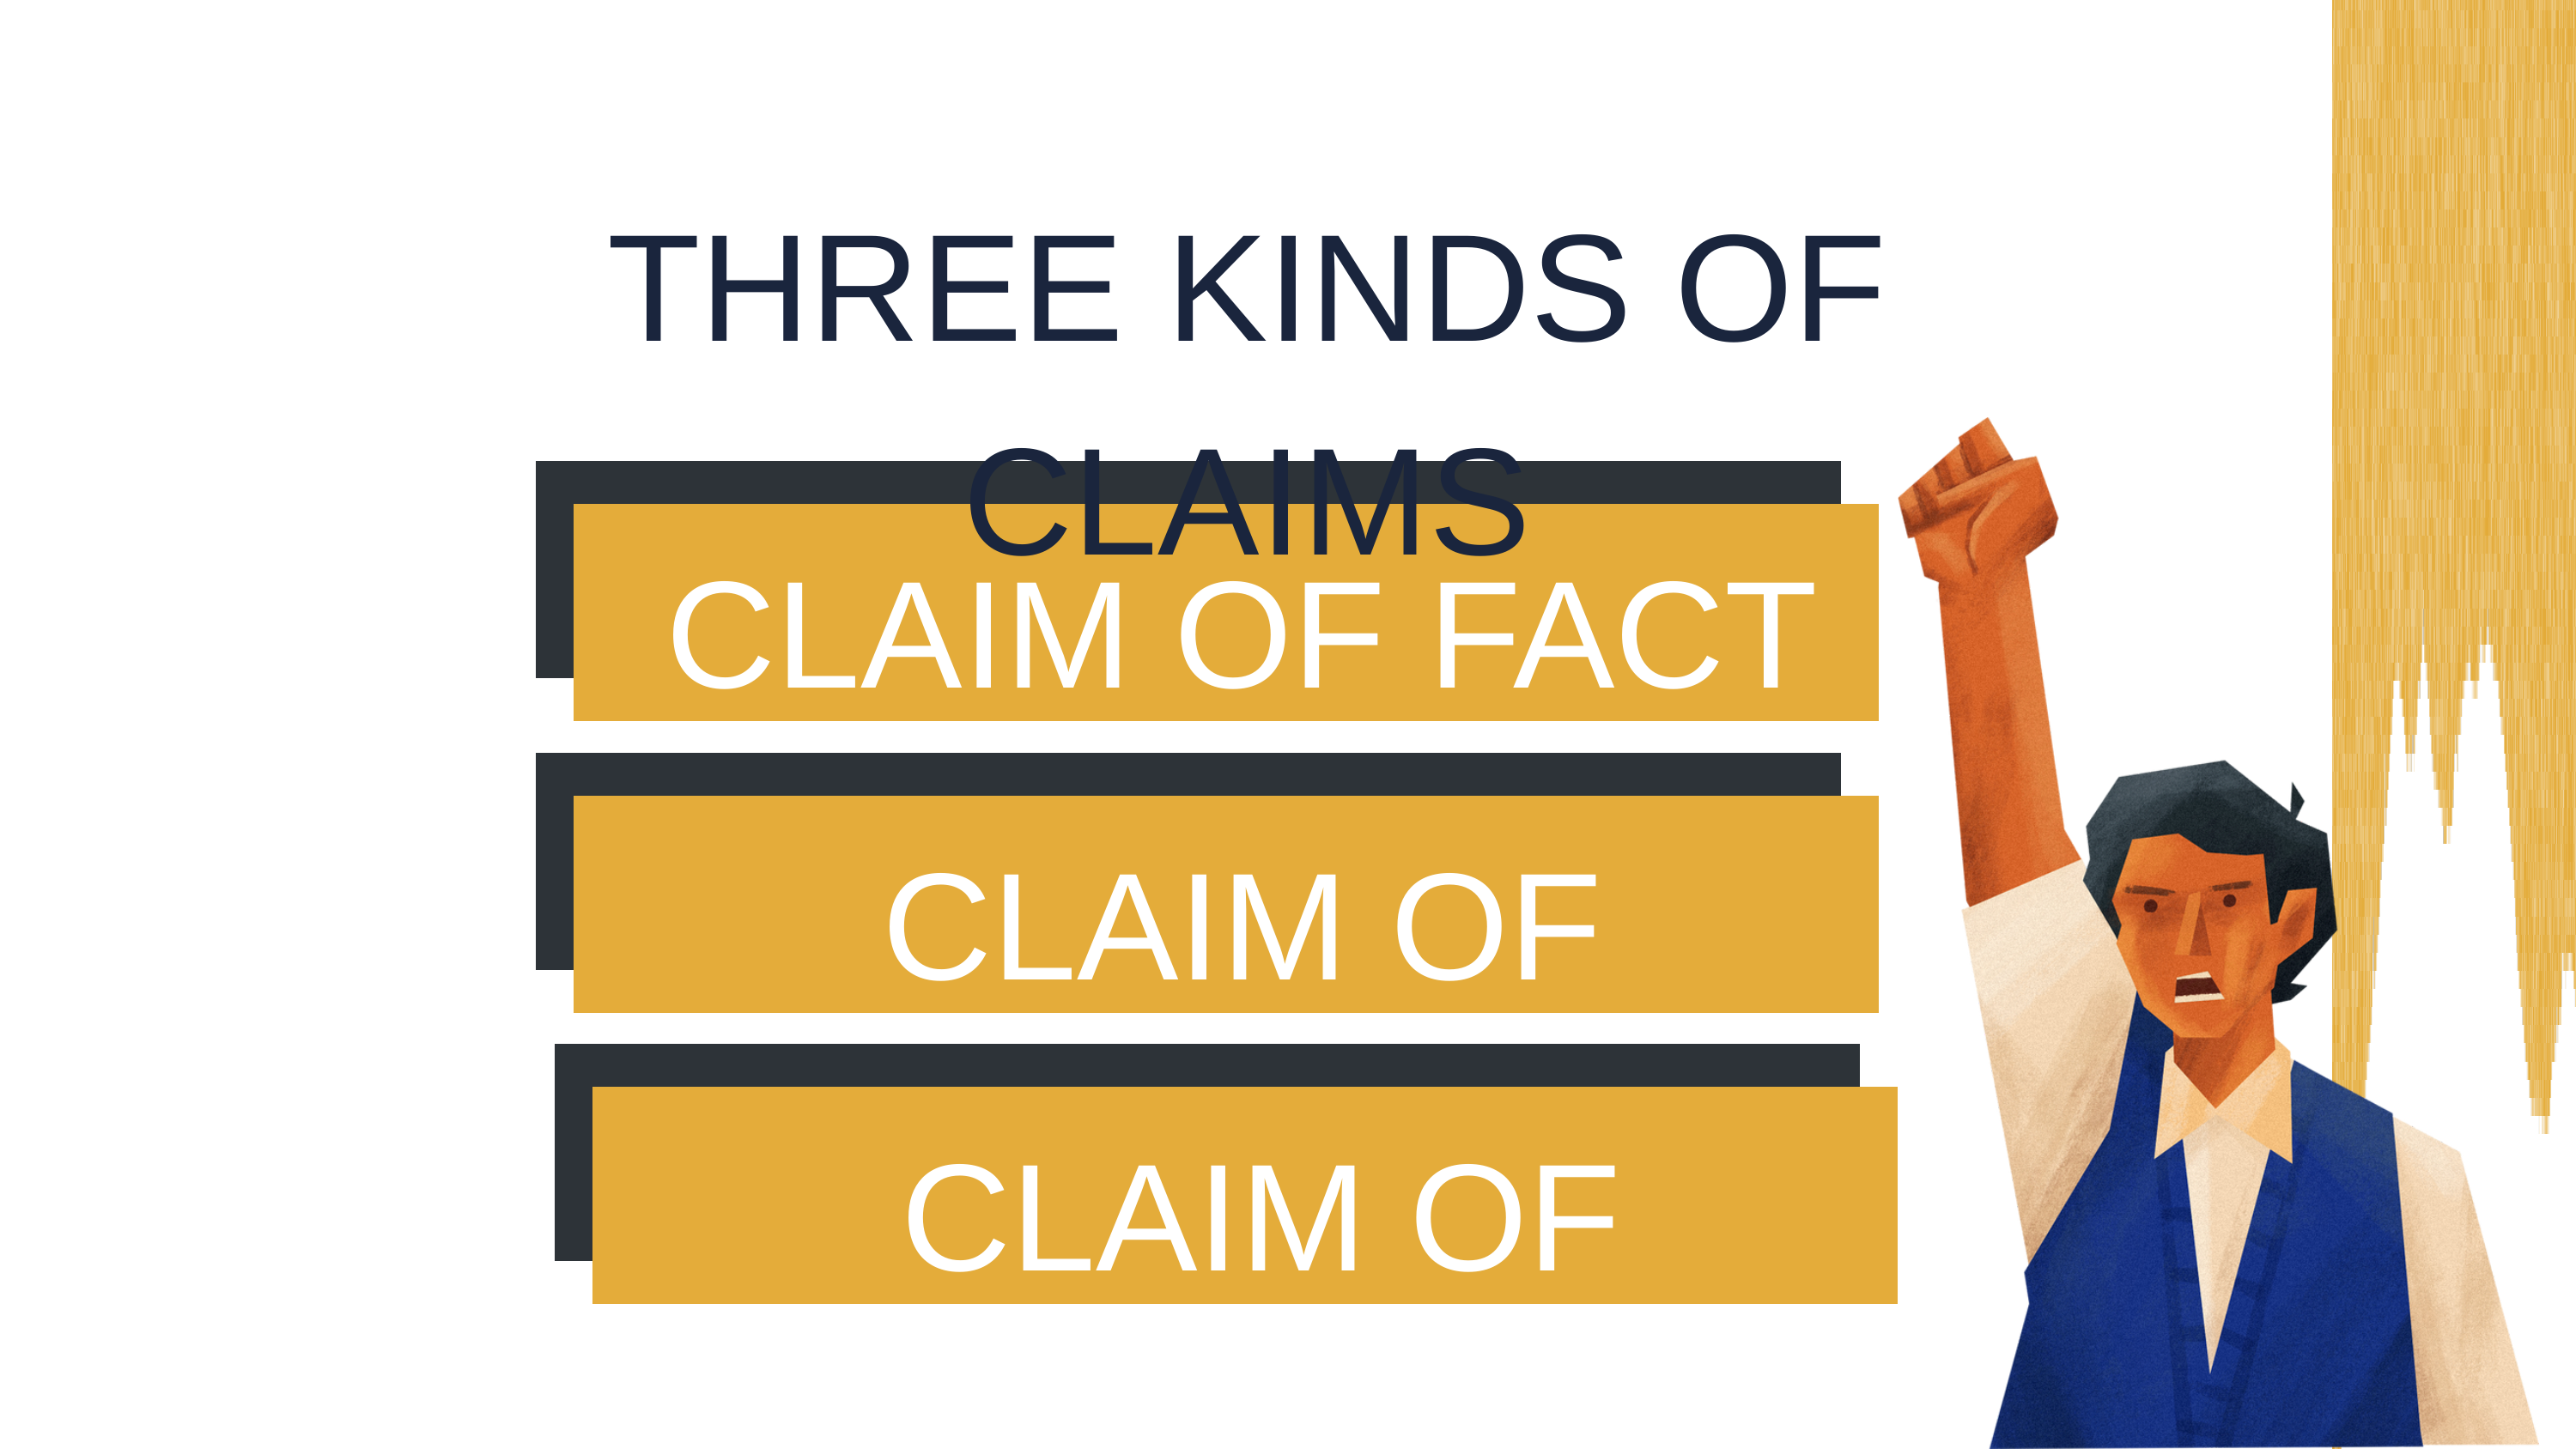

THREE KINDS OF CLAIMS

CLAIM OF FACT

CLAIM OF VALUE

CLAIM OF POLICY